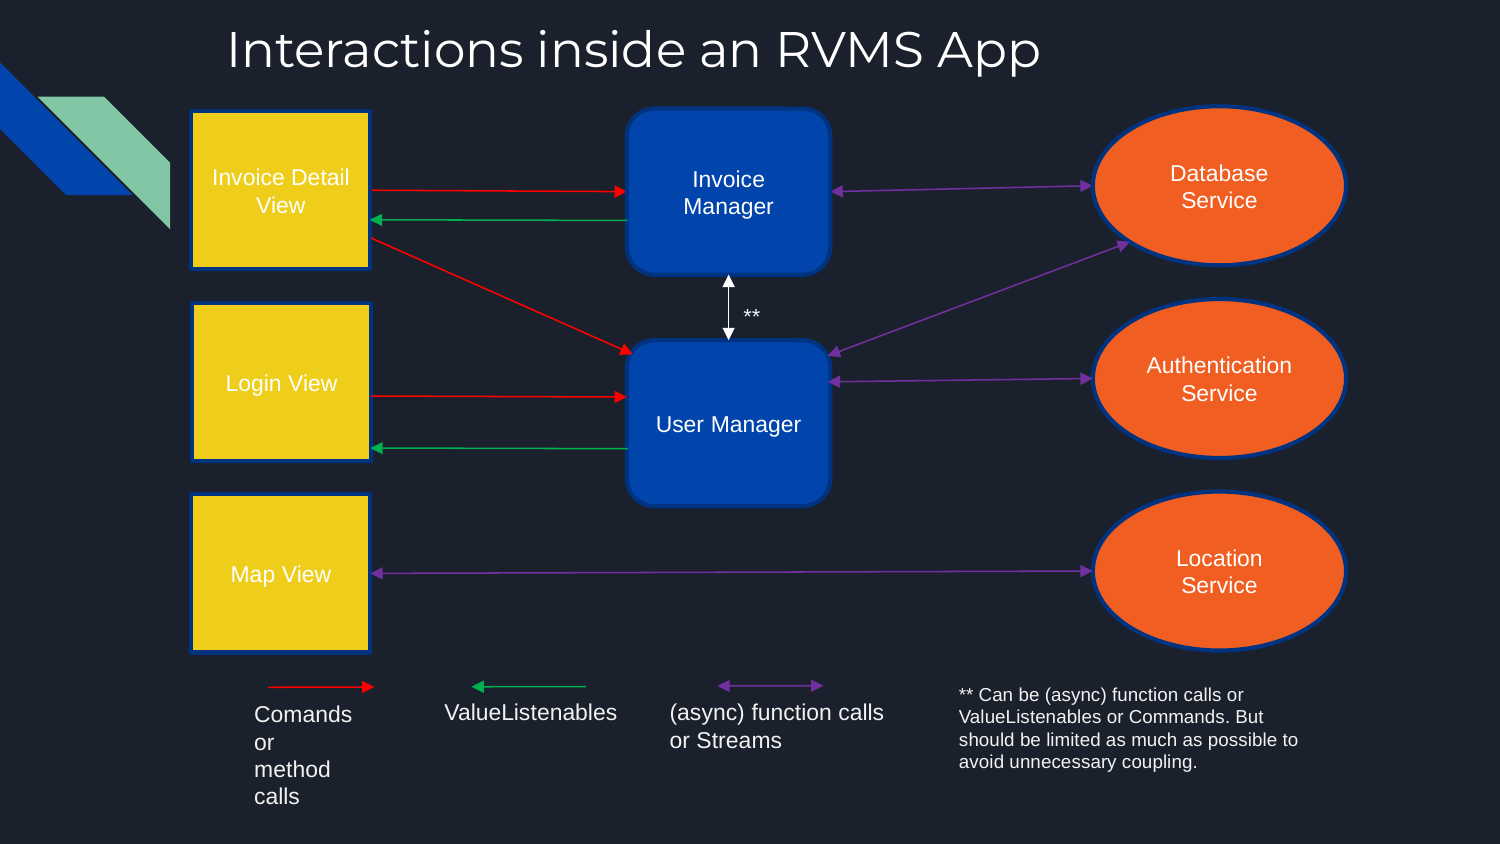

# Interactions inside an RVMS App
Database Service
Invoice Manager
Invoice Detail View
**
Authentication Service
Login View
User Manager
Location Service
Map View
** Can be (async) function calls or ValueListenables or Commands. But should be limited as much as possible to avoid unnecessary coupling.

ValueListenables
(async) function calls
or Streams
Comands
or
method calls